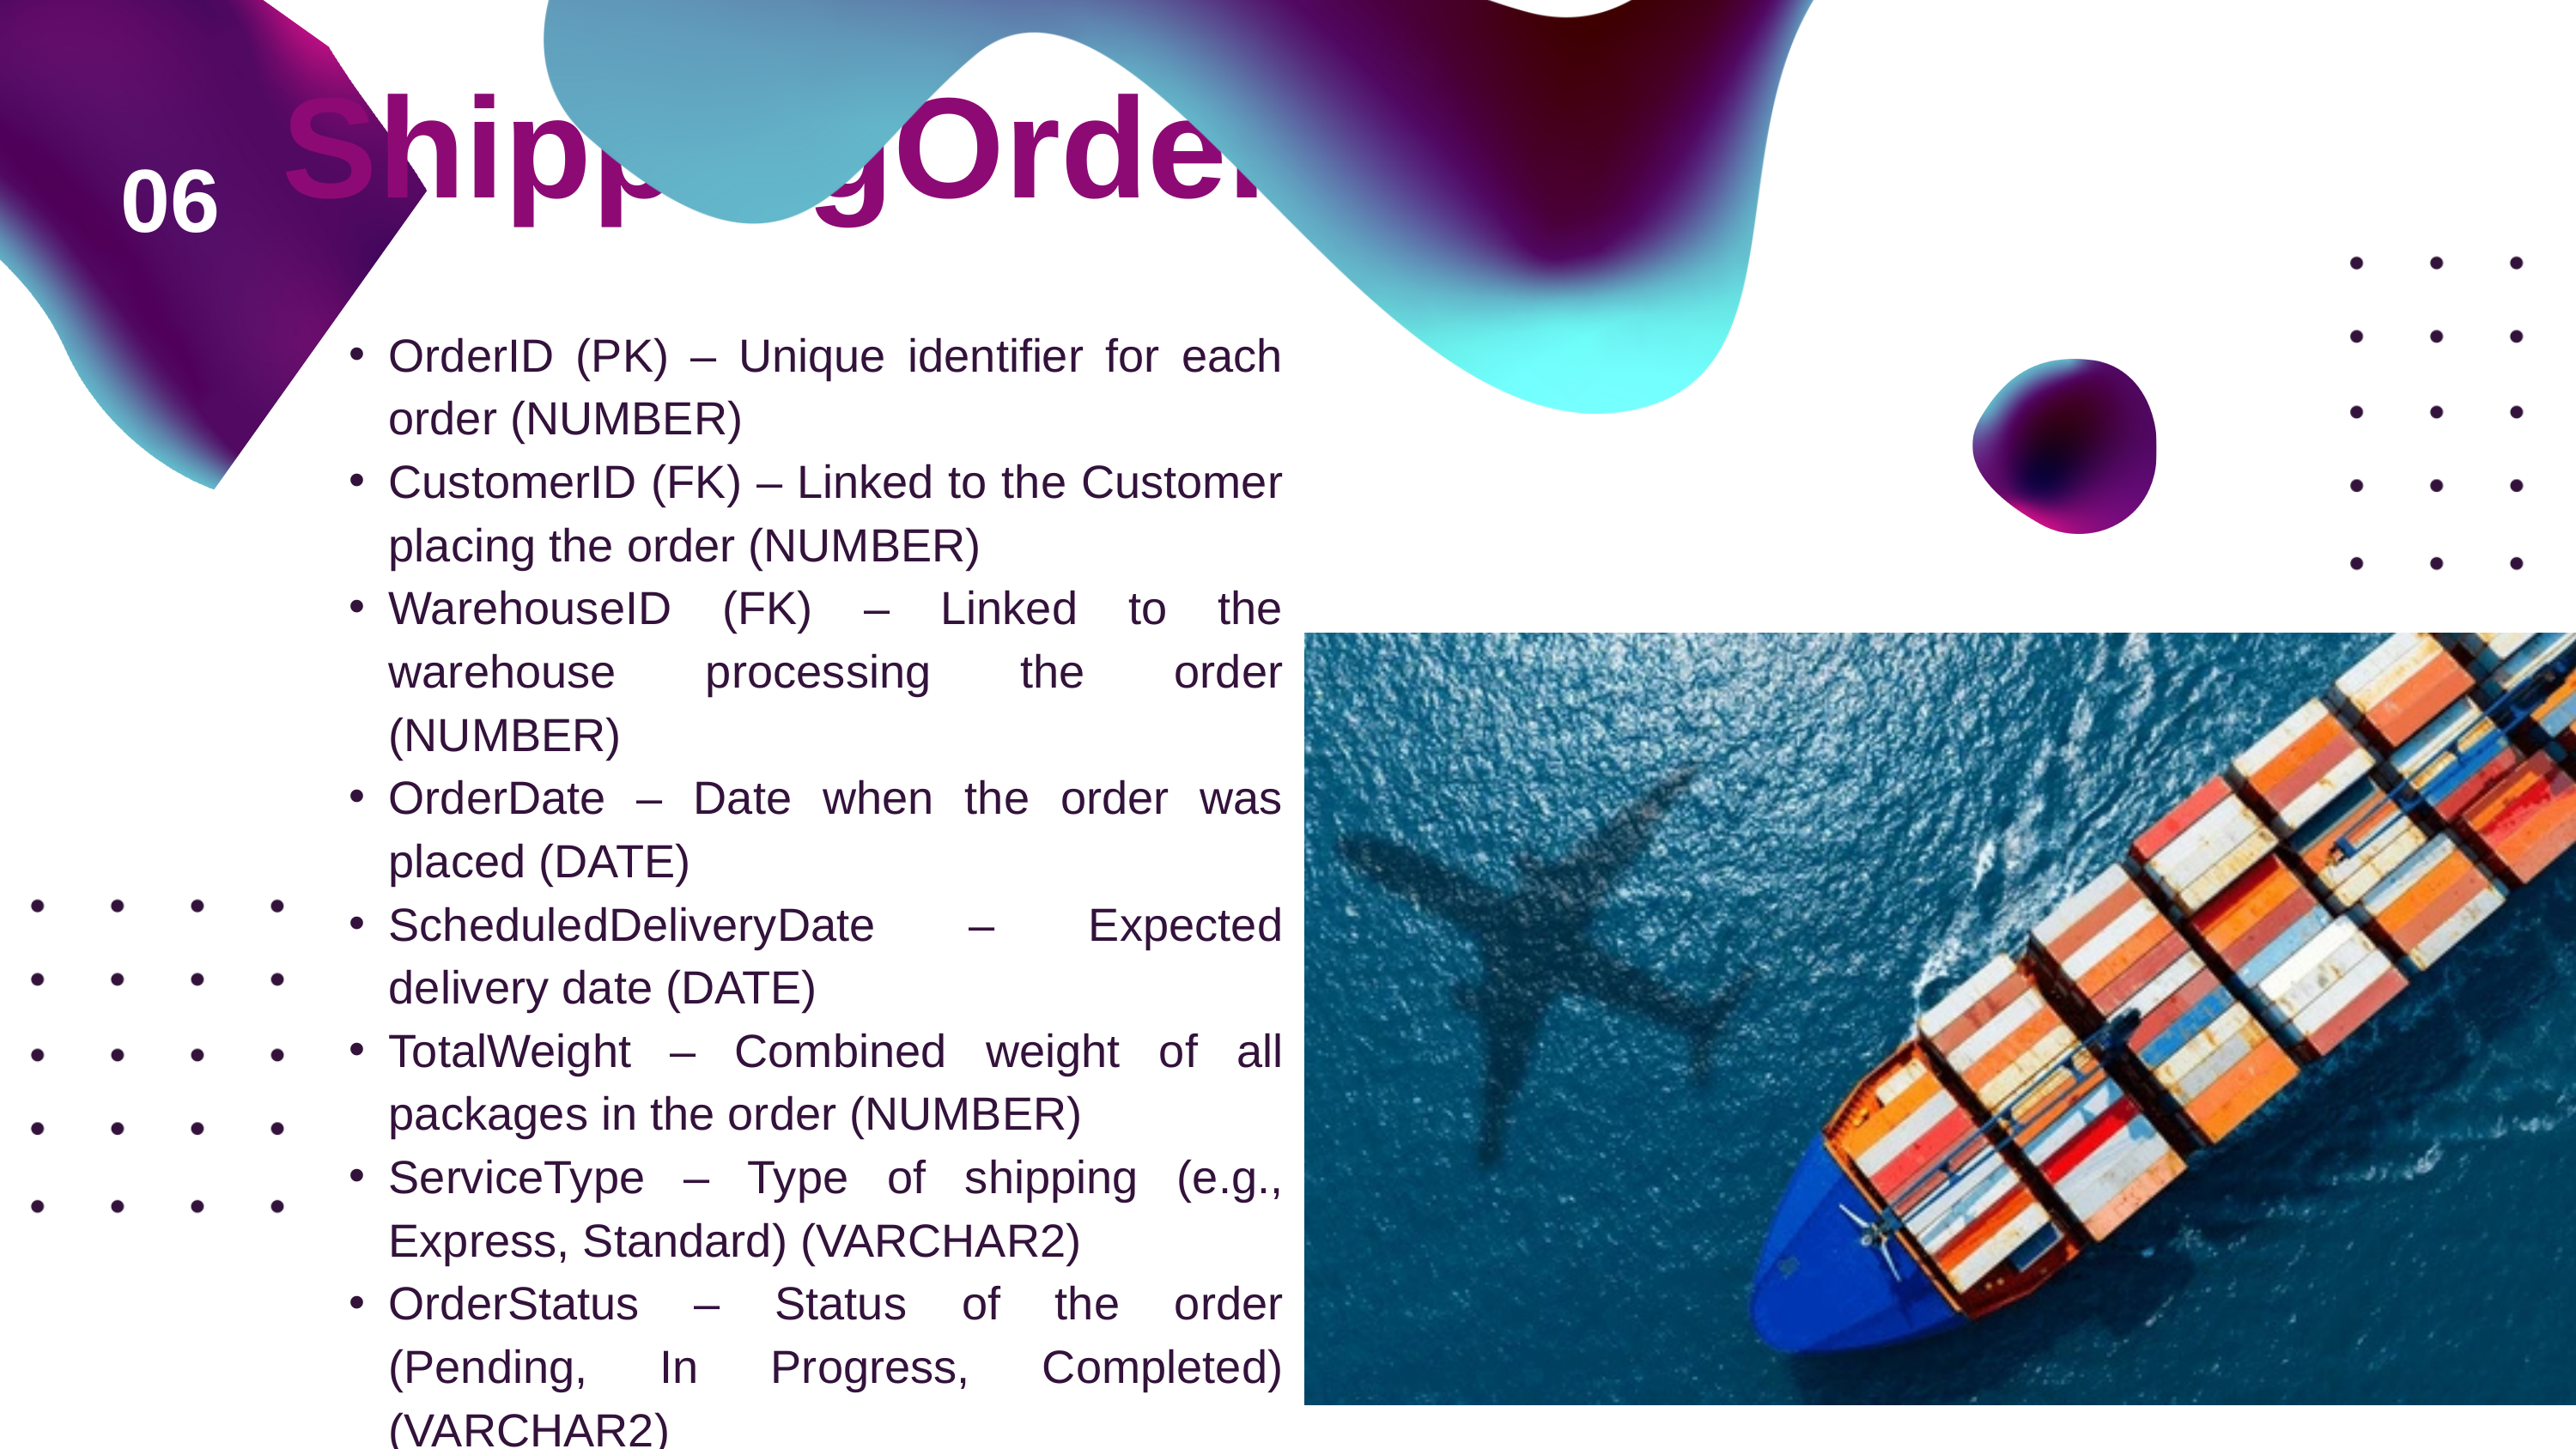

ShippingOrder
06

OrderID (PK) – Unique identifier for each order (NUMBER)
CustomerID (FK) – Linked to the Customer placing the order (NUMBER)
WarehouseID (FK) – Linked to the warehouse processing the order (NUMBER)
OrderDate – Date when the order was placed (DATE)
ScheduledDeliveryDate – Expected delivery date (DATE)
TotalWeight – Combined weight of all packages in the order (NUMBER)
ServiceType – Type of shipping (e.g., Express, Standard) (VARCHAR2)
OrderStatus – Status of the order (Pending, In Progress, Completed) (VARCHAR2)